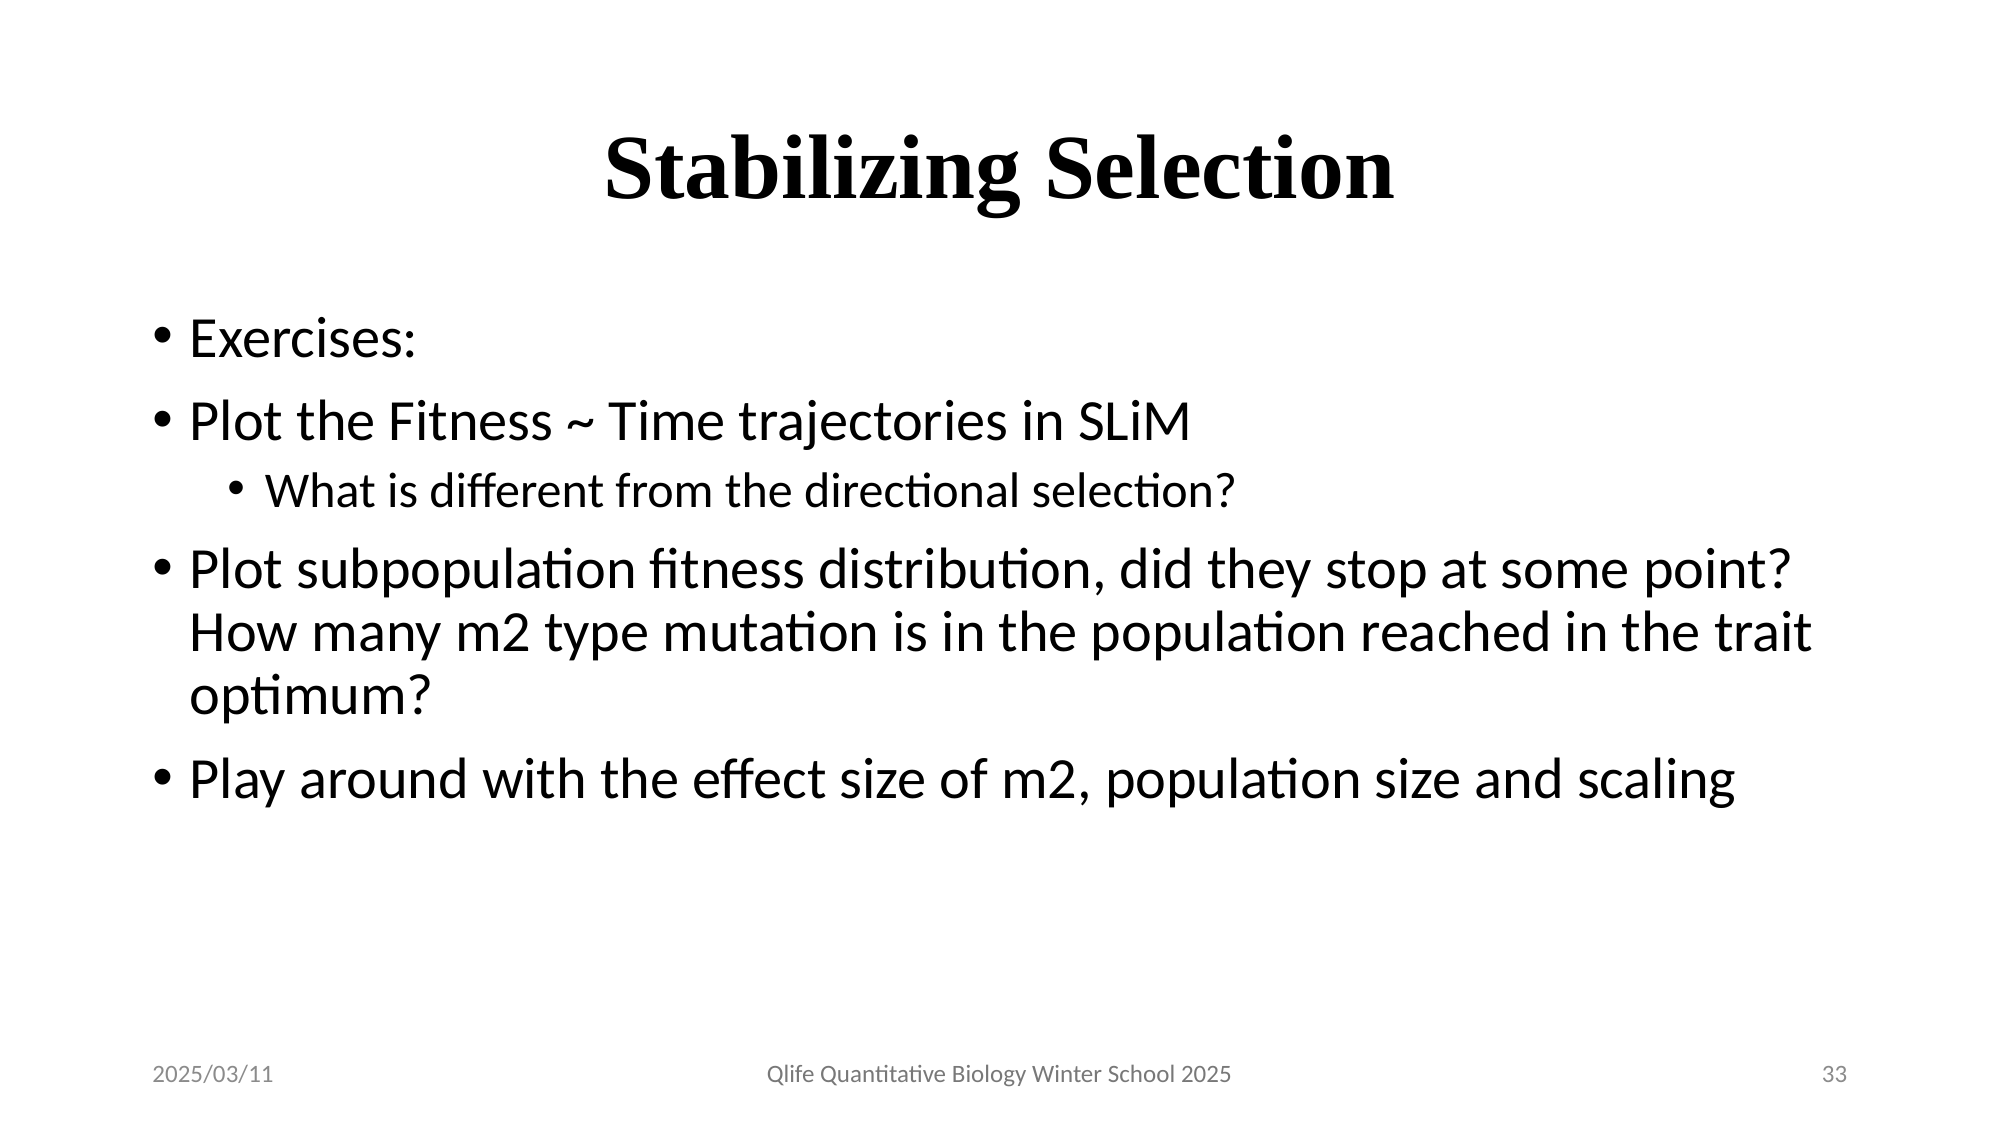

# Stabilizing Selection
Exercises:
Plot the Fitness ~ Time trajectories in SLiM
What is different from the directional selection?
Plot subpopulation fitness distribution, did they stop at some point? How many m2 type mutation is in the population reached in the trait optimum?
Play around with the effect size of m2, population size and scaling

2025/03/11
Qlife Quantitative Biology Winter School 2025
33